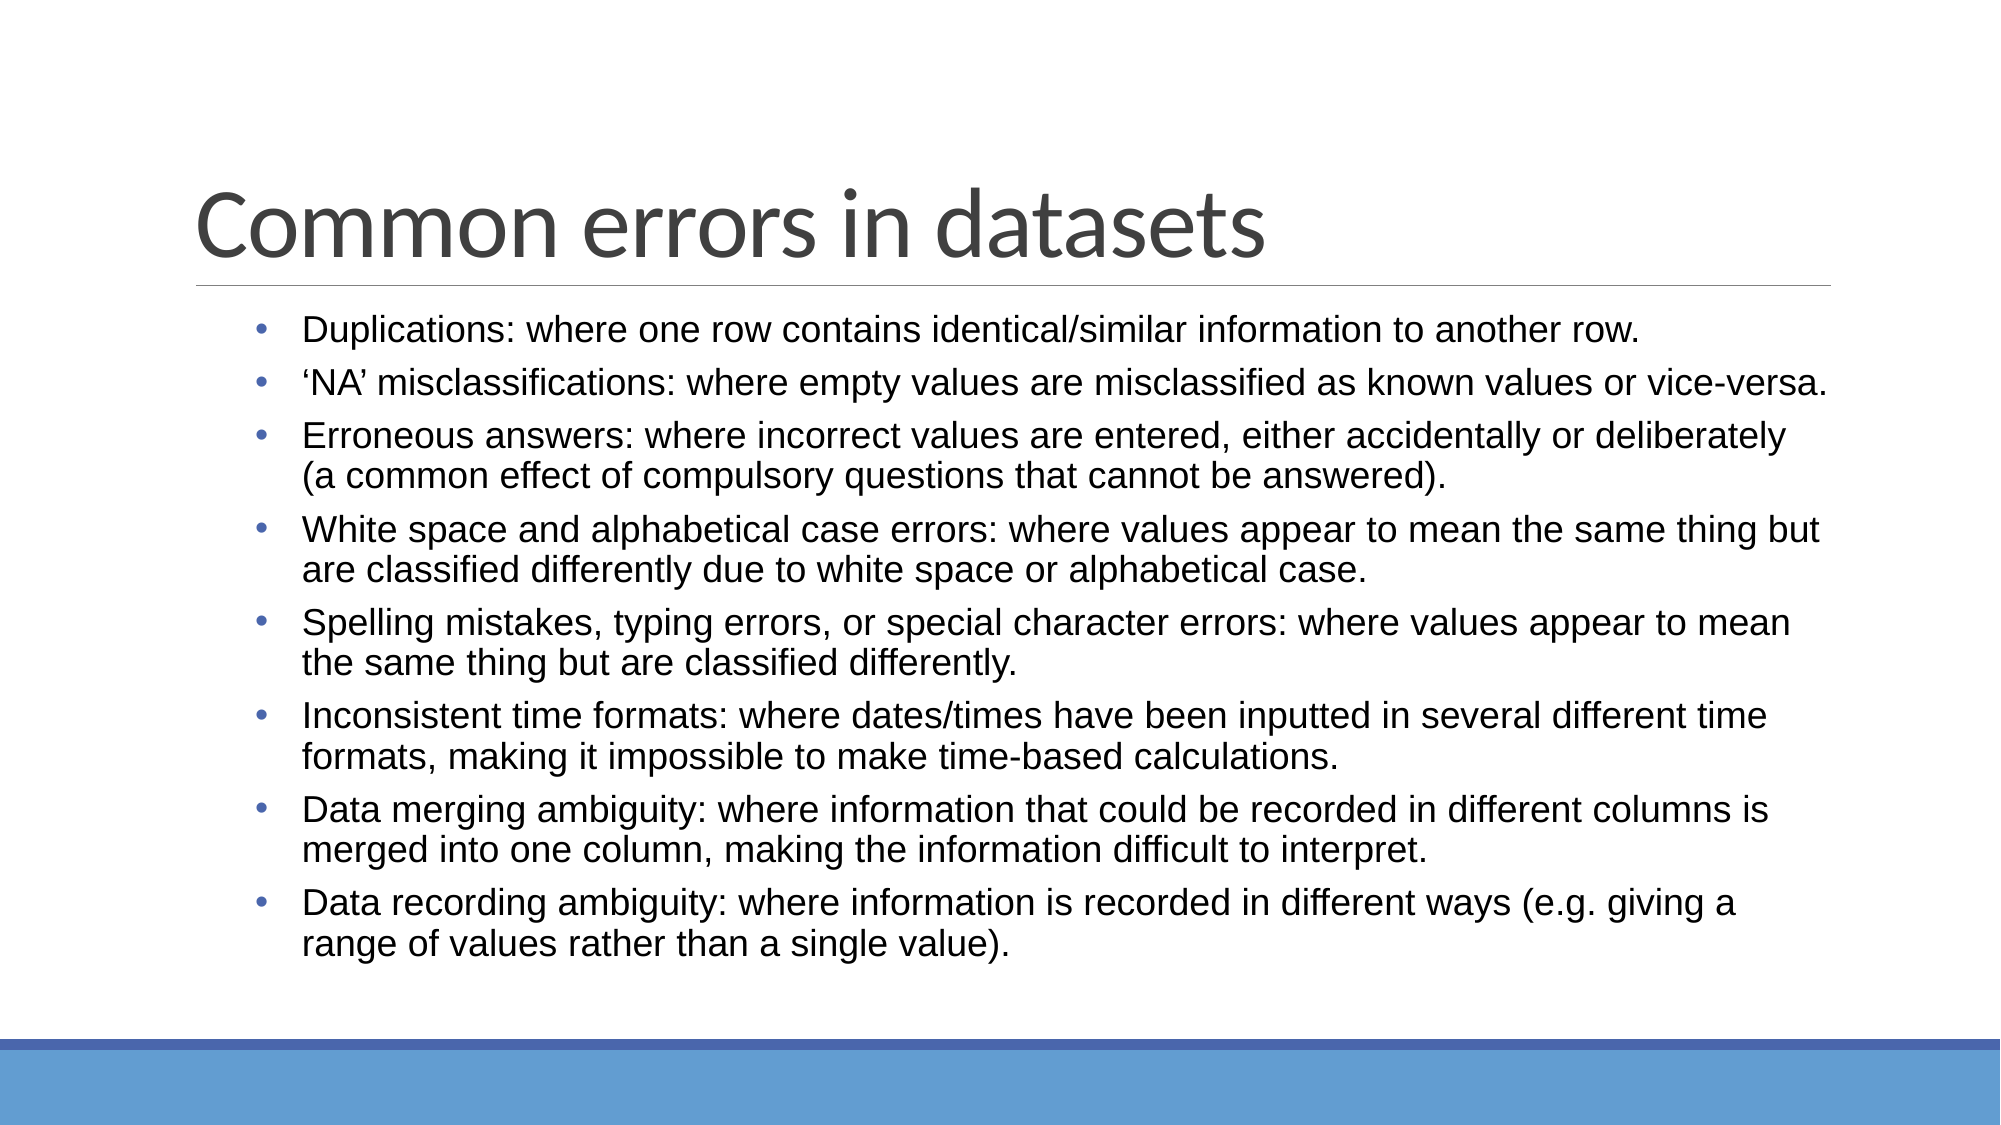

# Common errors in datasets
Duplications: where one row contains identical/similar information to another row.
‘NA’ misclassifications: where empty values are misclassified as known values or vice-versa.
Erroneous answers: where incorrect values are entered, either accidentally or deliberately (a common effect of compulsory questions that cannot be answered).
White space and alphabetical case errors: where values appear to mean the same thing but are classified differently due to white space or alphabetical case.
Spelling mistakes, typing errors, or special character errors: where values appear to mean the same thing but are classified differently.
Inconsistent time formats: where dates/times have been inputted in several different time formats, making it impossible to make time-based calculations.
Data merging ambiguity: where information that could be recorded in different columns is merged into one column, making the information difficult to interpret.
Data recording ambiguity: where information is recorded in different ways (e.g. giving a range of values rather than a single value).